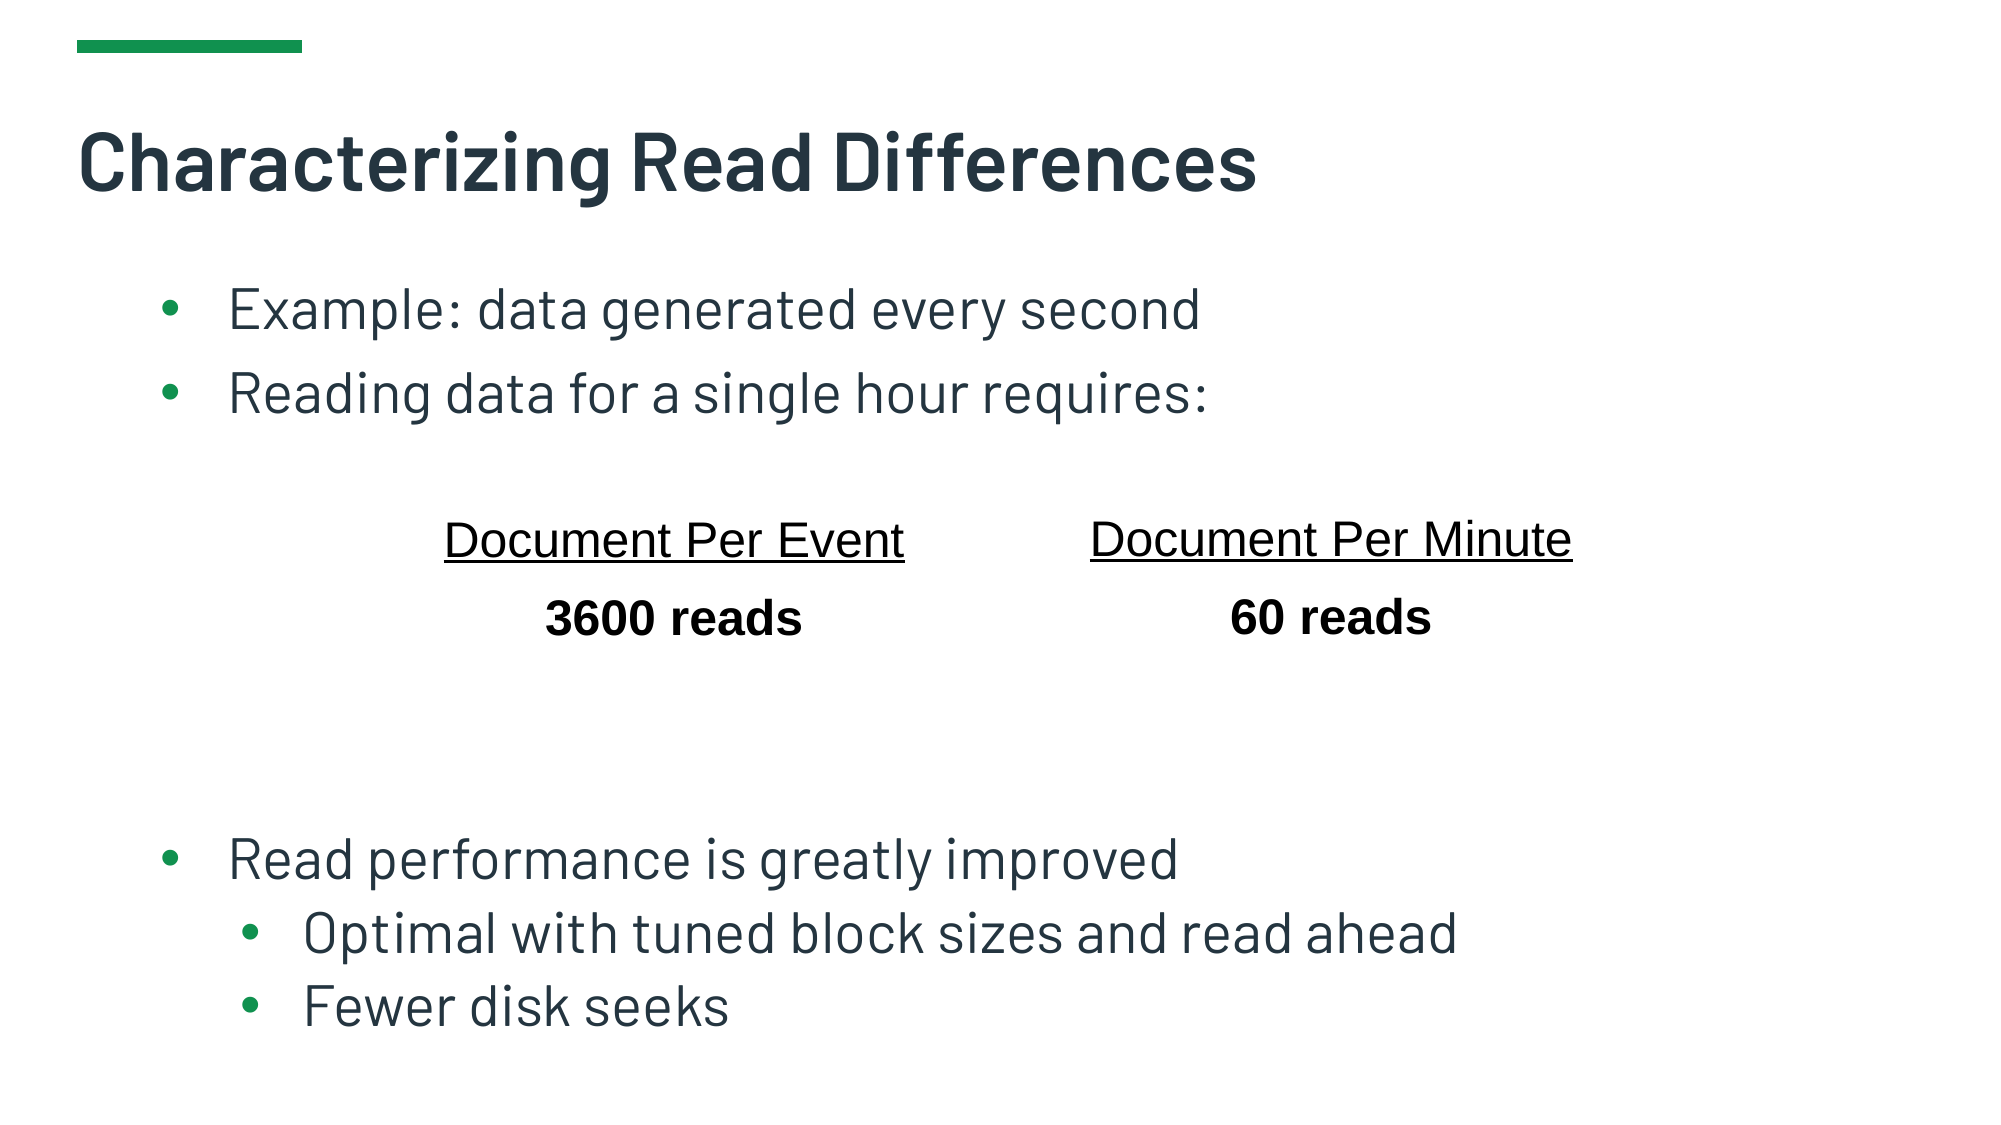

# Characterizing Read Differences
Example: data generated every second
Reading data for a single hour requires:

Read performance is greatly improved
Optimal with tuned block sizes and read ahead
Fewer disk seeks

Document Per Minute
60 reads
Document Per Event
3600 reads